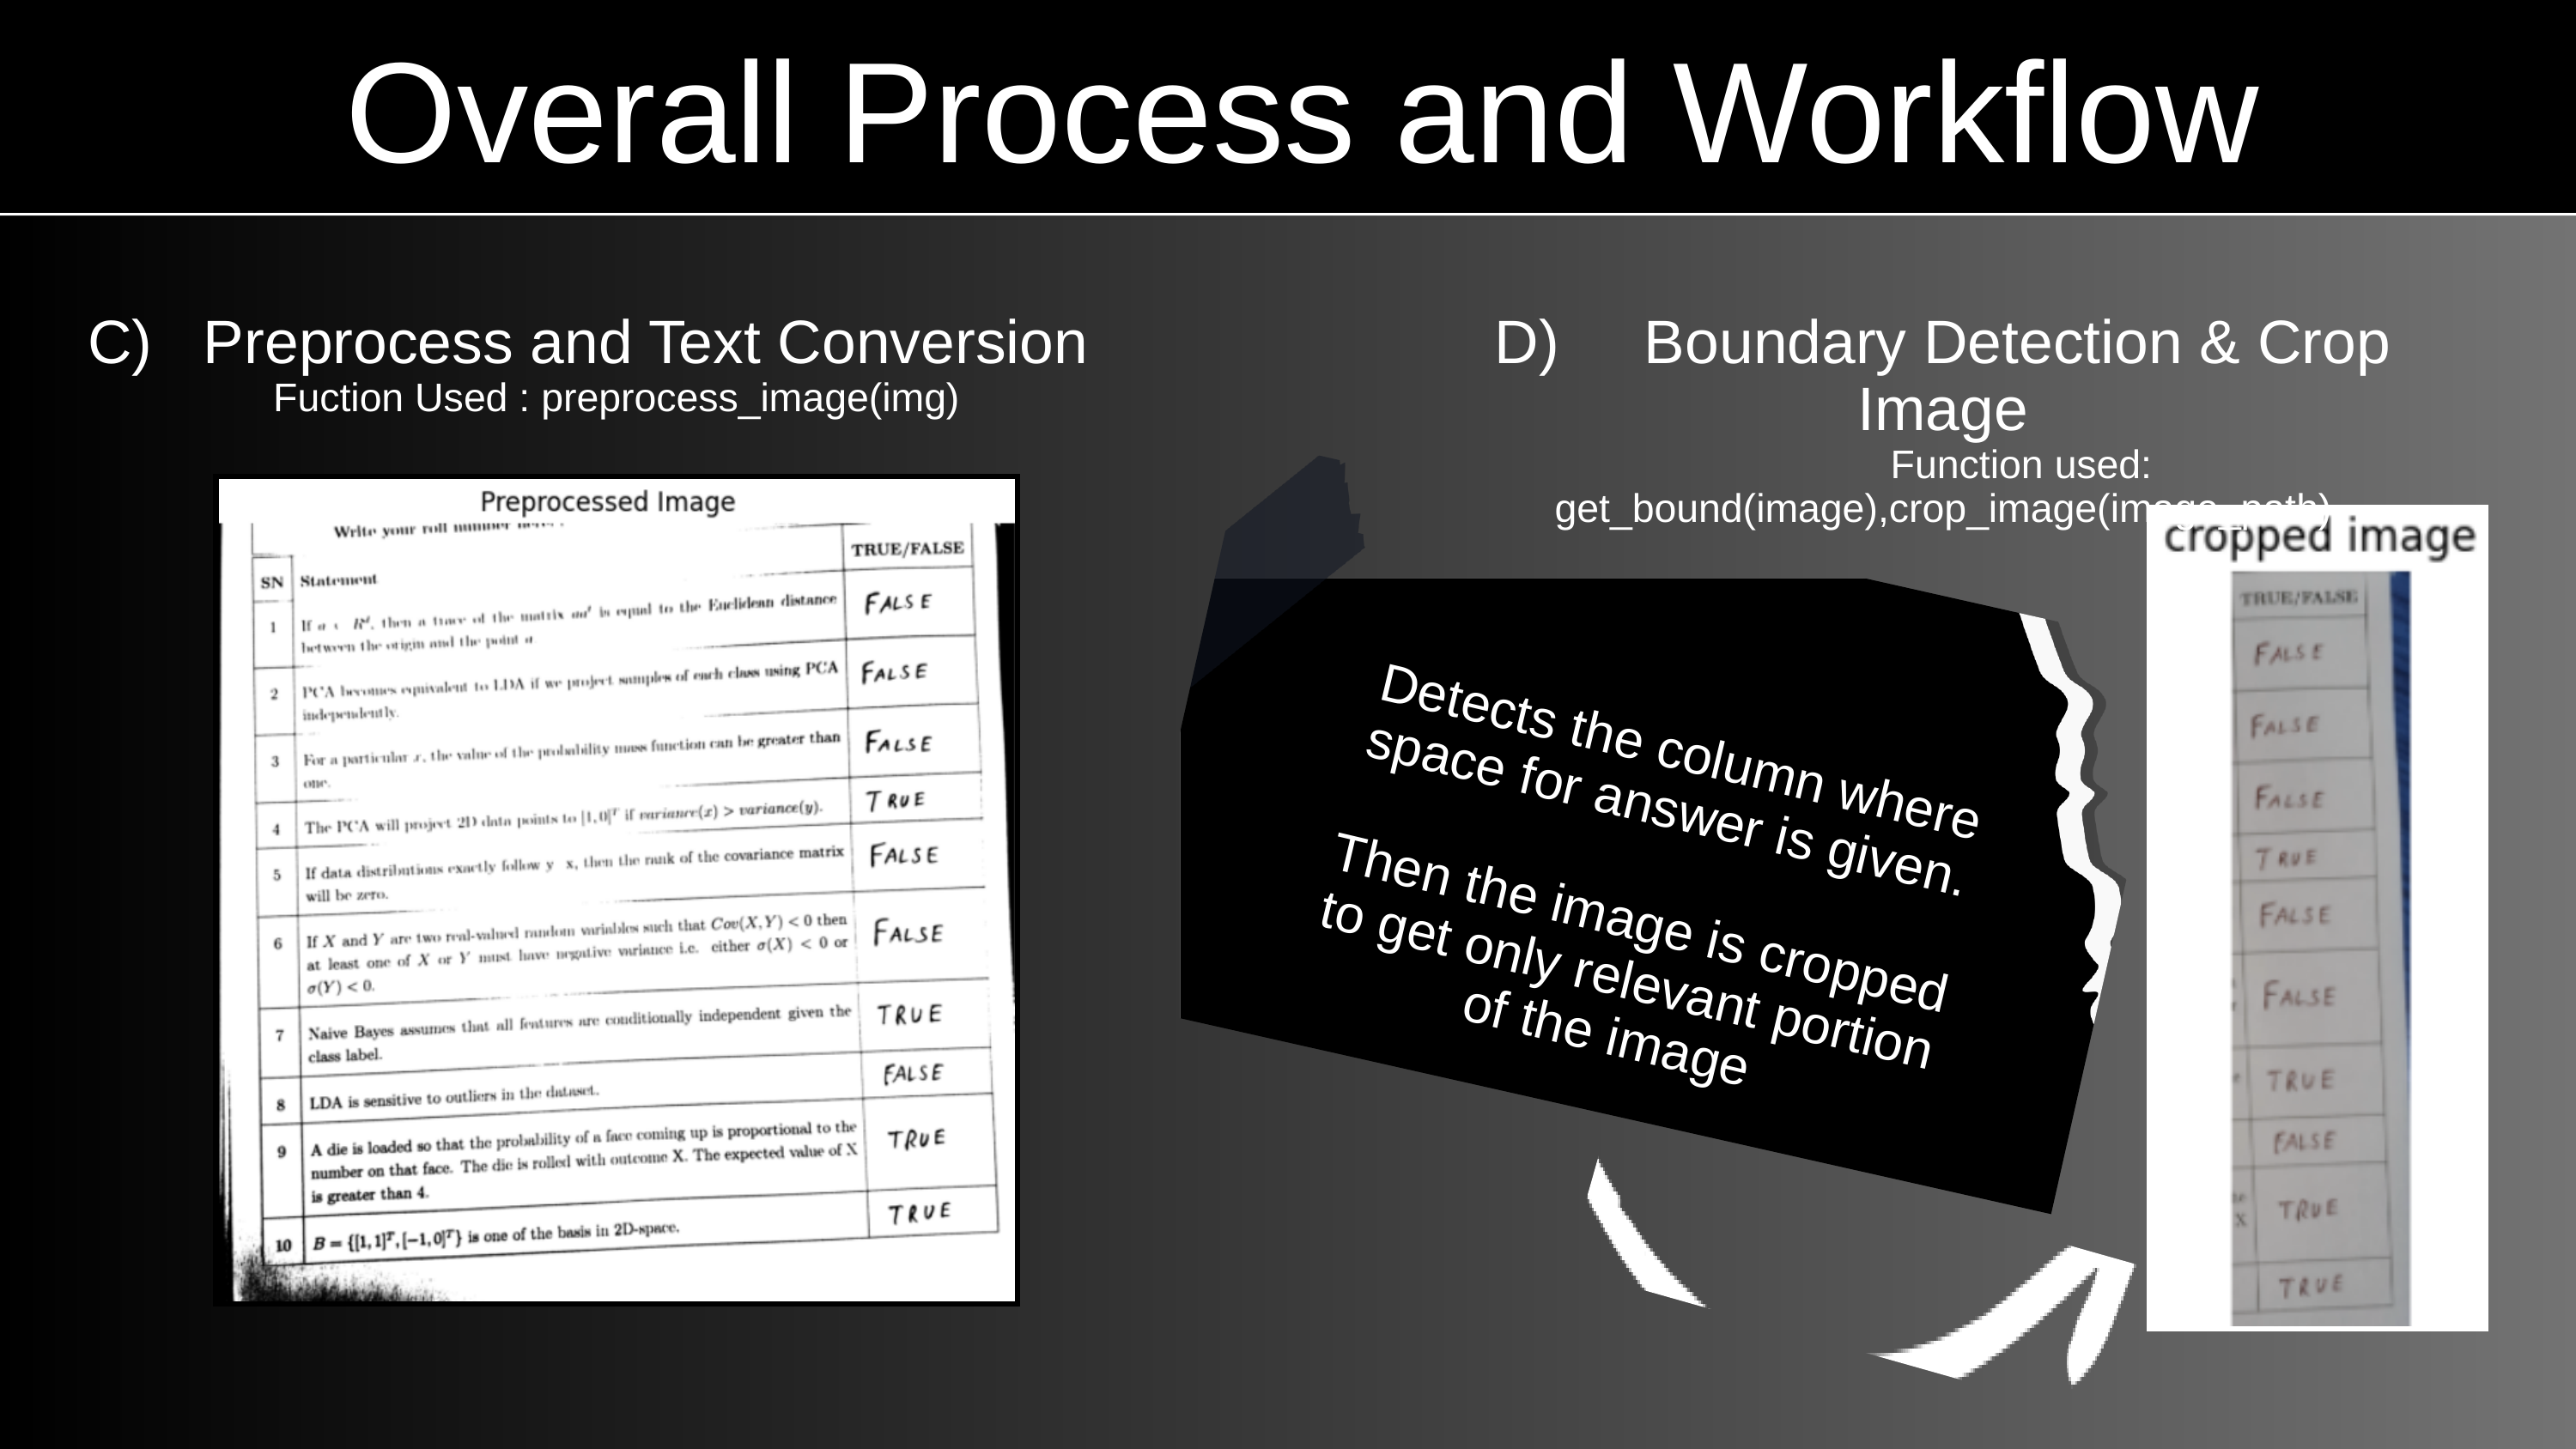

Overall Process and Workflow

C)   Preprocess and Text Conversion
     Fuction Used : preprocess_image(img)
D)     Boundary Detection & Crop Image
              Function used: get_bound(image),crop_image(image_path)

Detects the column where space for answer is given.

Then the image is cropped to get only relevant portion of the image